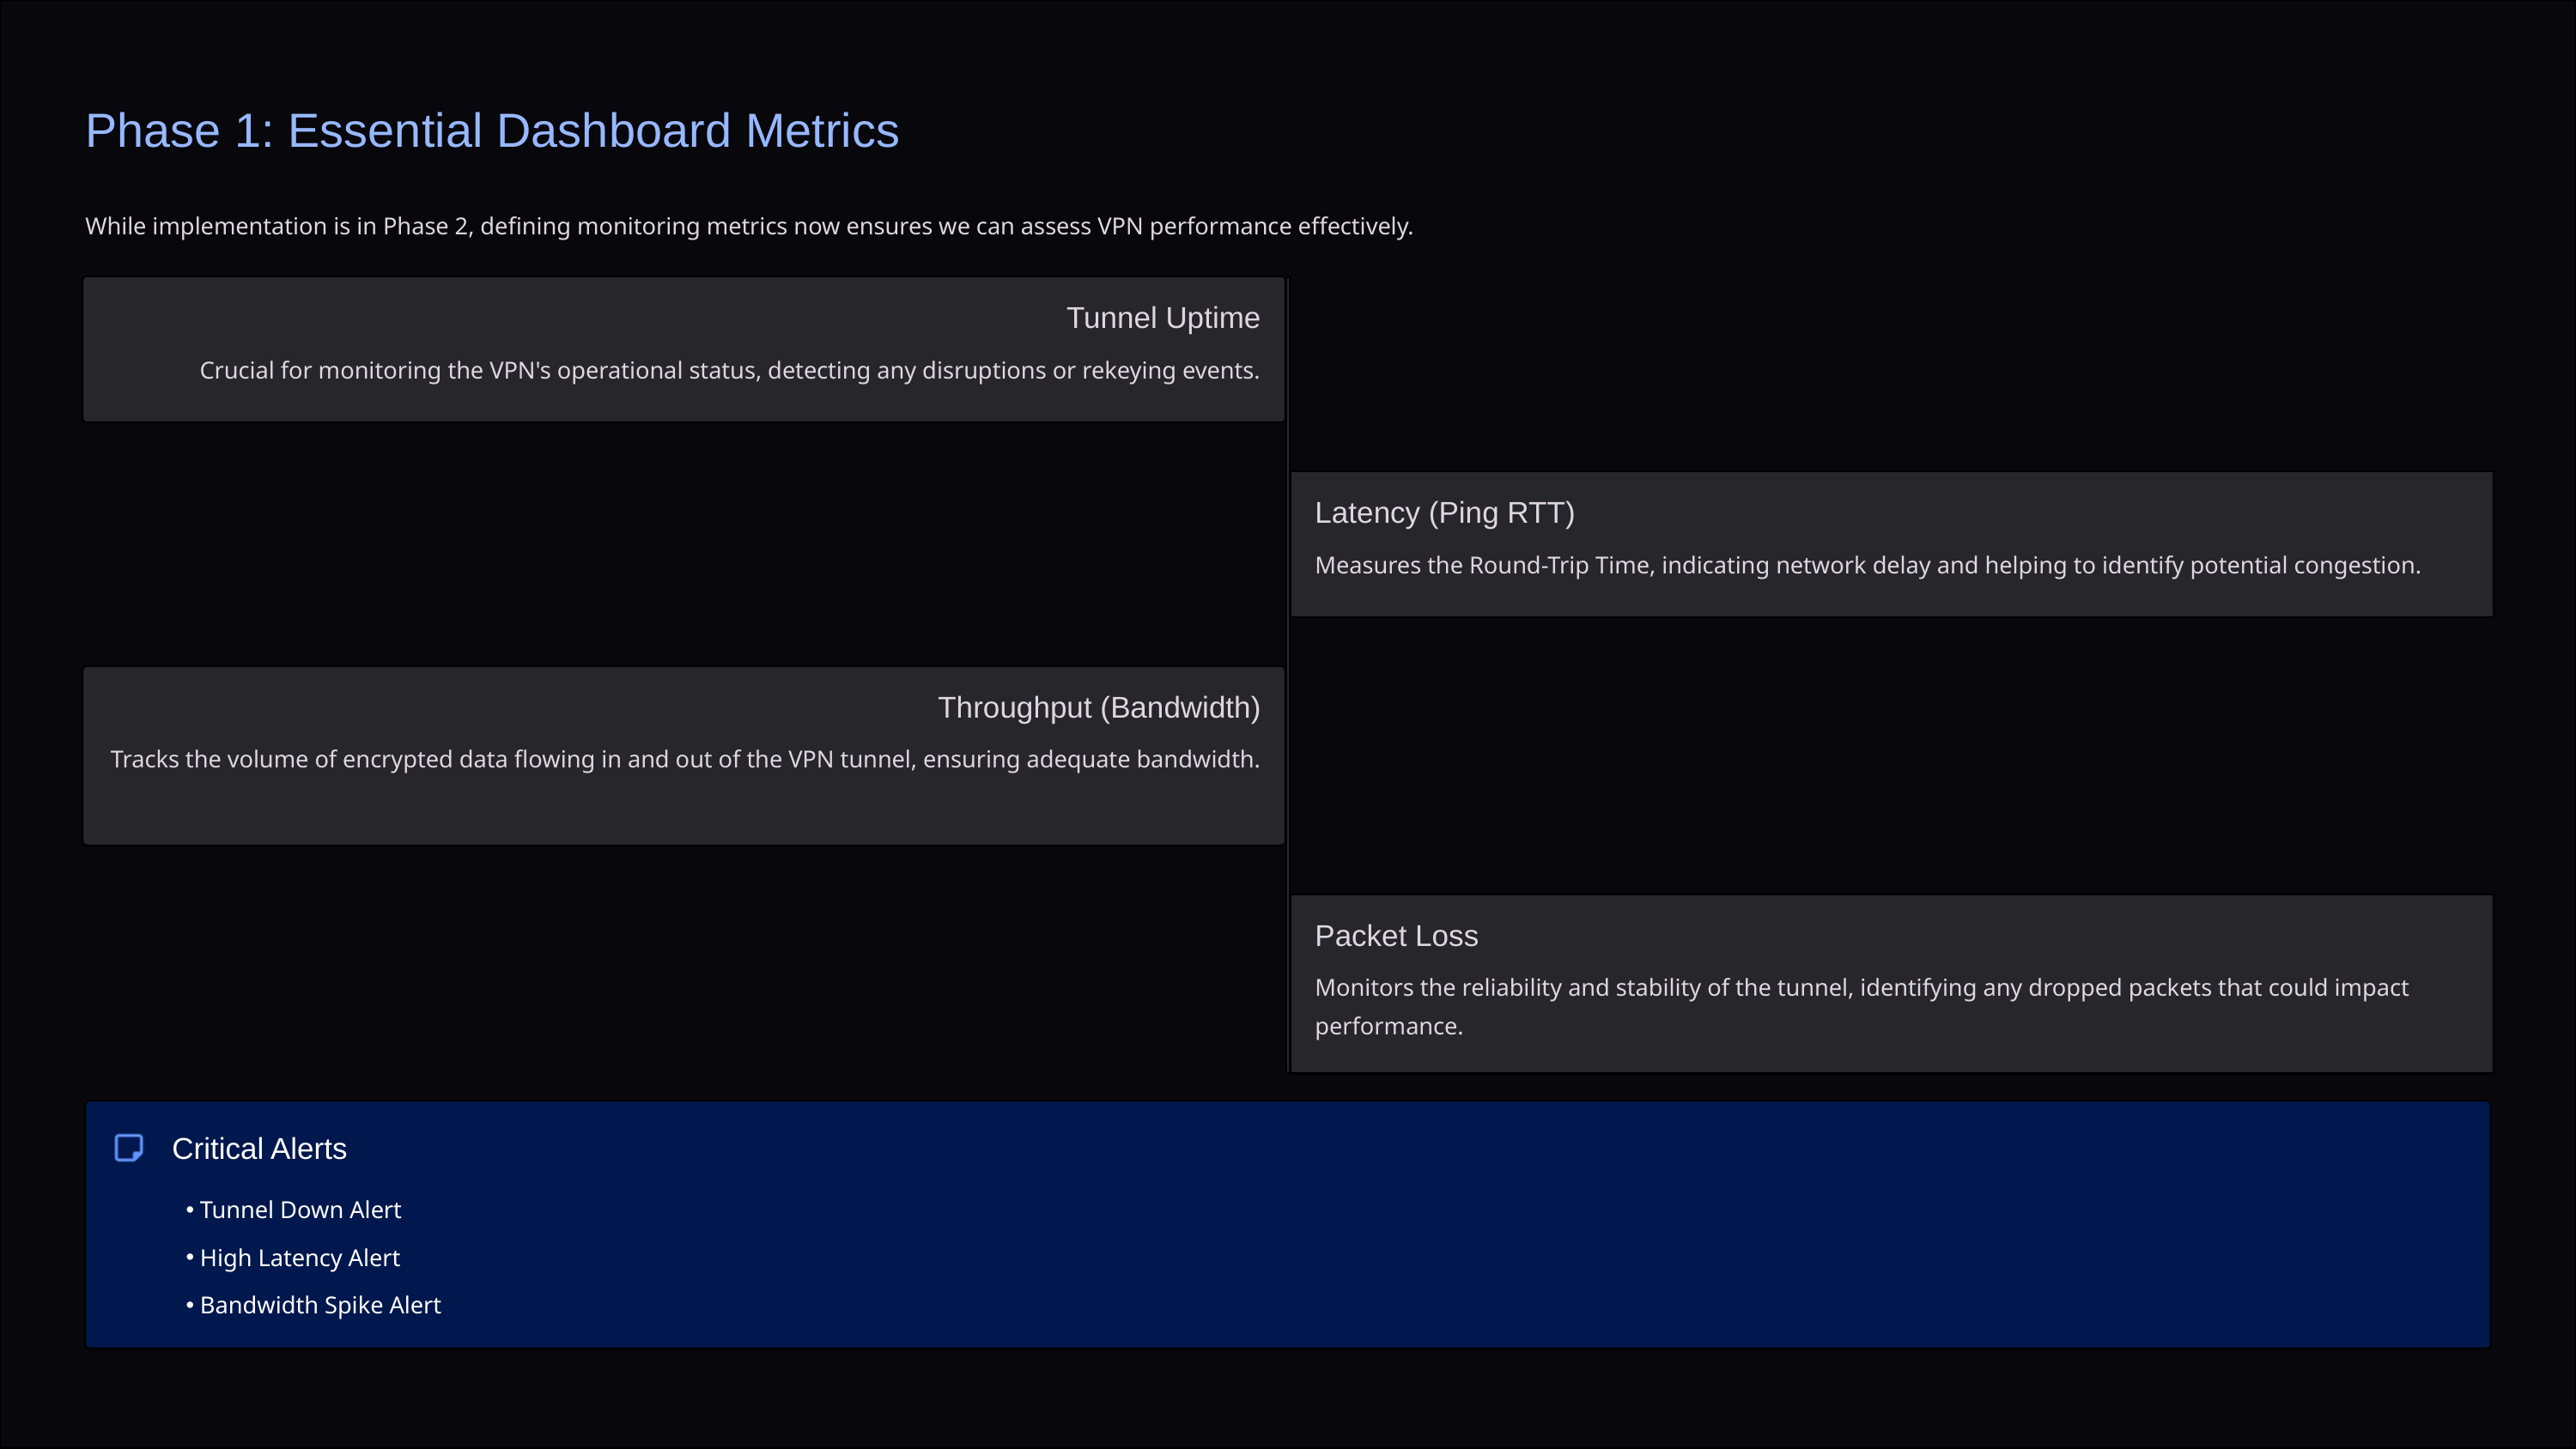

Phase 1: Essential Dashboard Metrics
While implementation is in Phase 2, defining monitoring metrics now ensures we can assess VPN performance effectively.

Tunnel Uptime
Crucial for monitoring the VPN's operational status, detecting any disruptions or rekeying events.

Latency (Ping RTT)
Measures the Round-Trip Time, indicating network delay and helping to identify potential congestion.

Throughput (Bandwidth)
Tracks the volume of encrypted data flowing in and out of the VPN tunnel, ensuring adequate bandwidth.

Packet Loss
Monitors the reliability and stability of the tunnel, identifying any dropped packets that could impact performance.

Critical Alerts

Tunnel Down Alert
High Latency Alert
Bandwidth Spike Alert